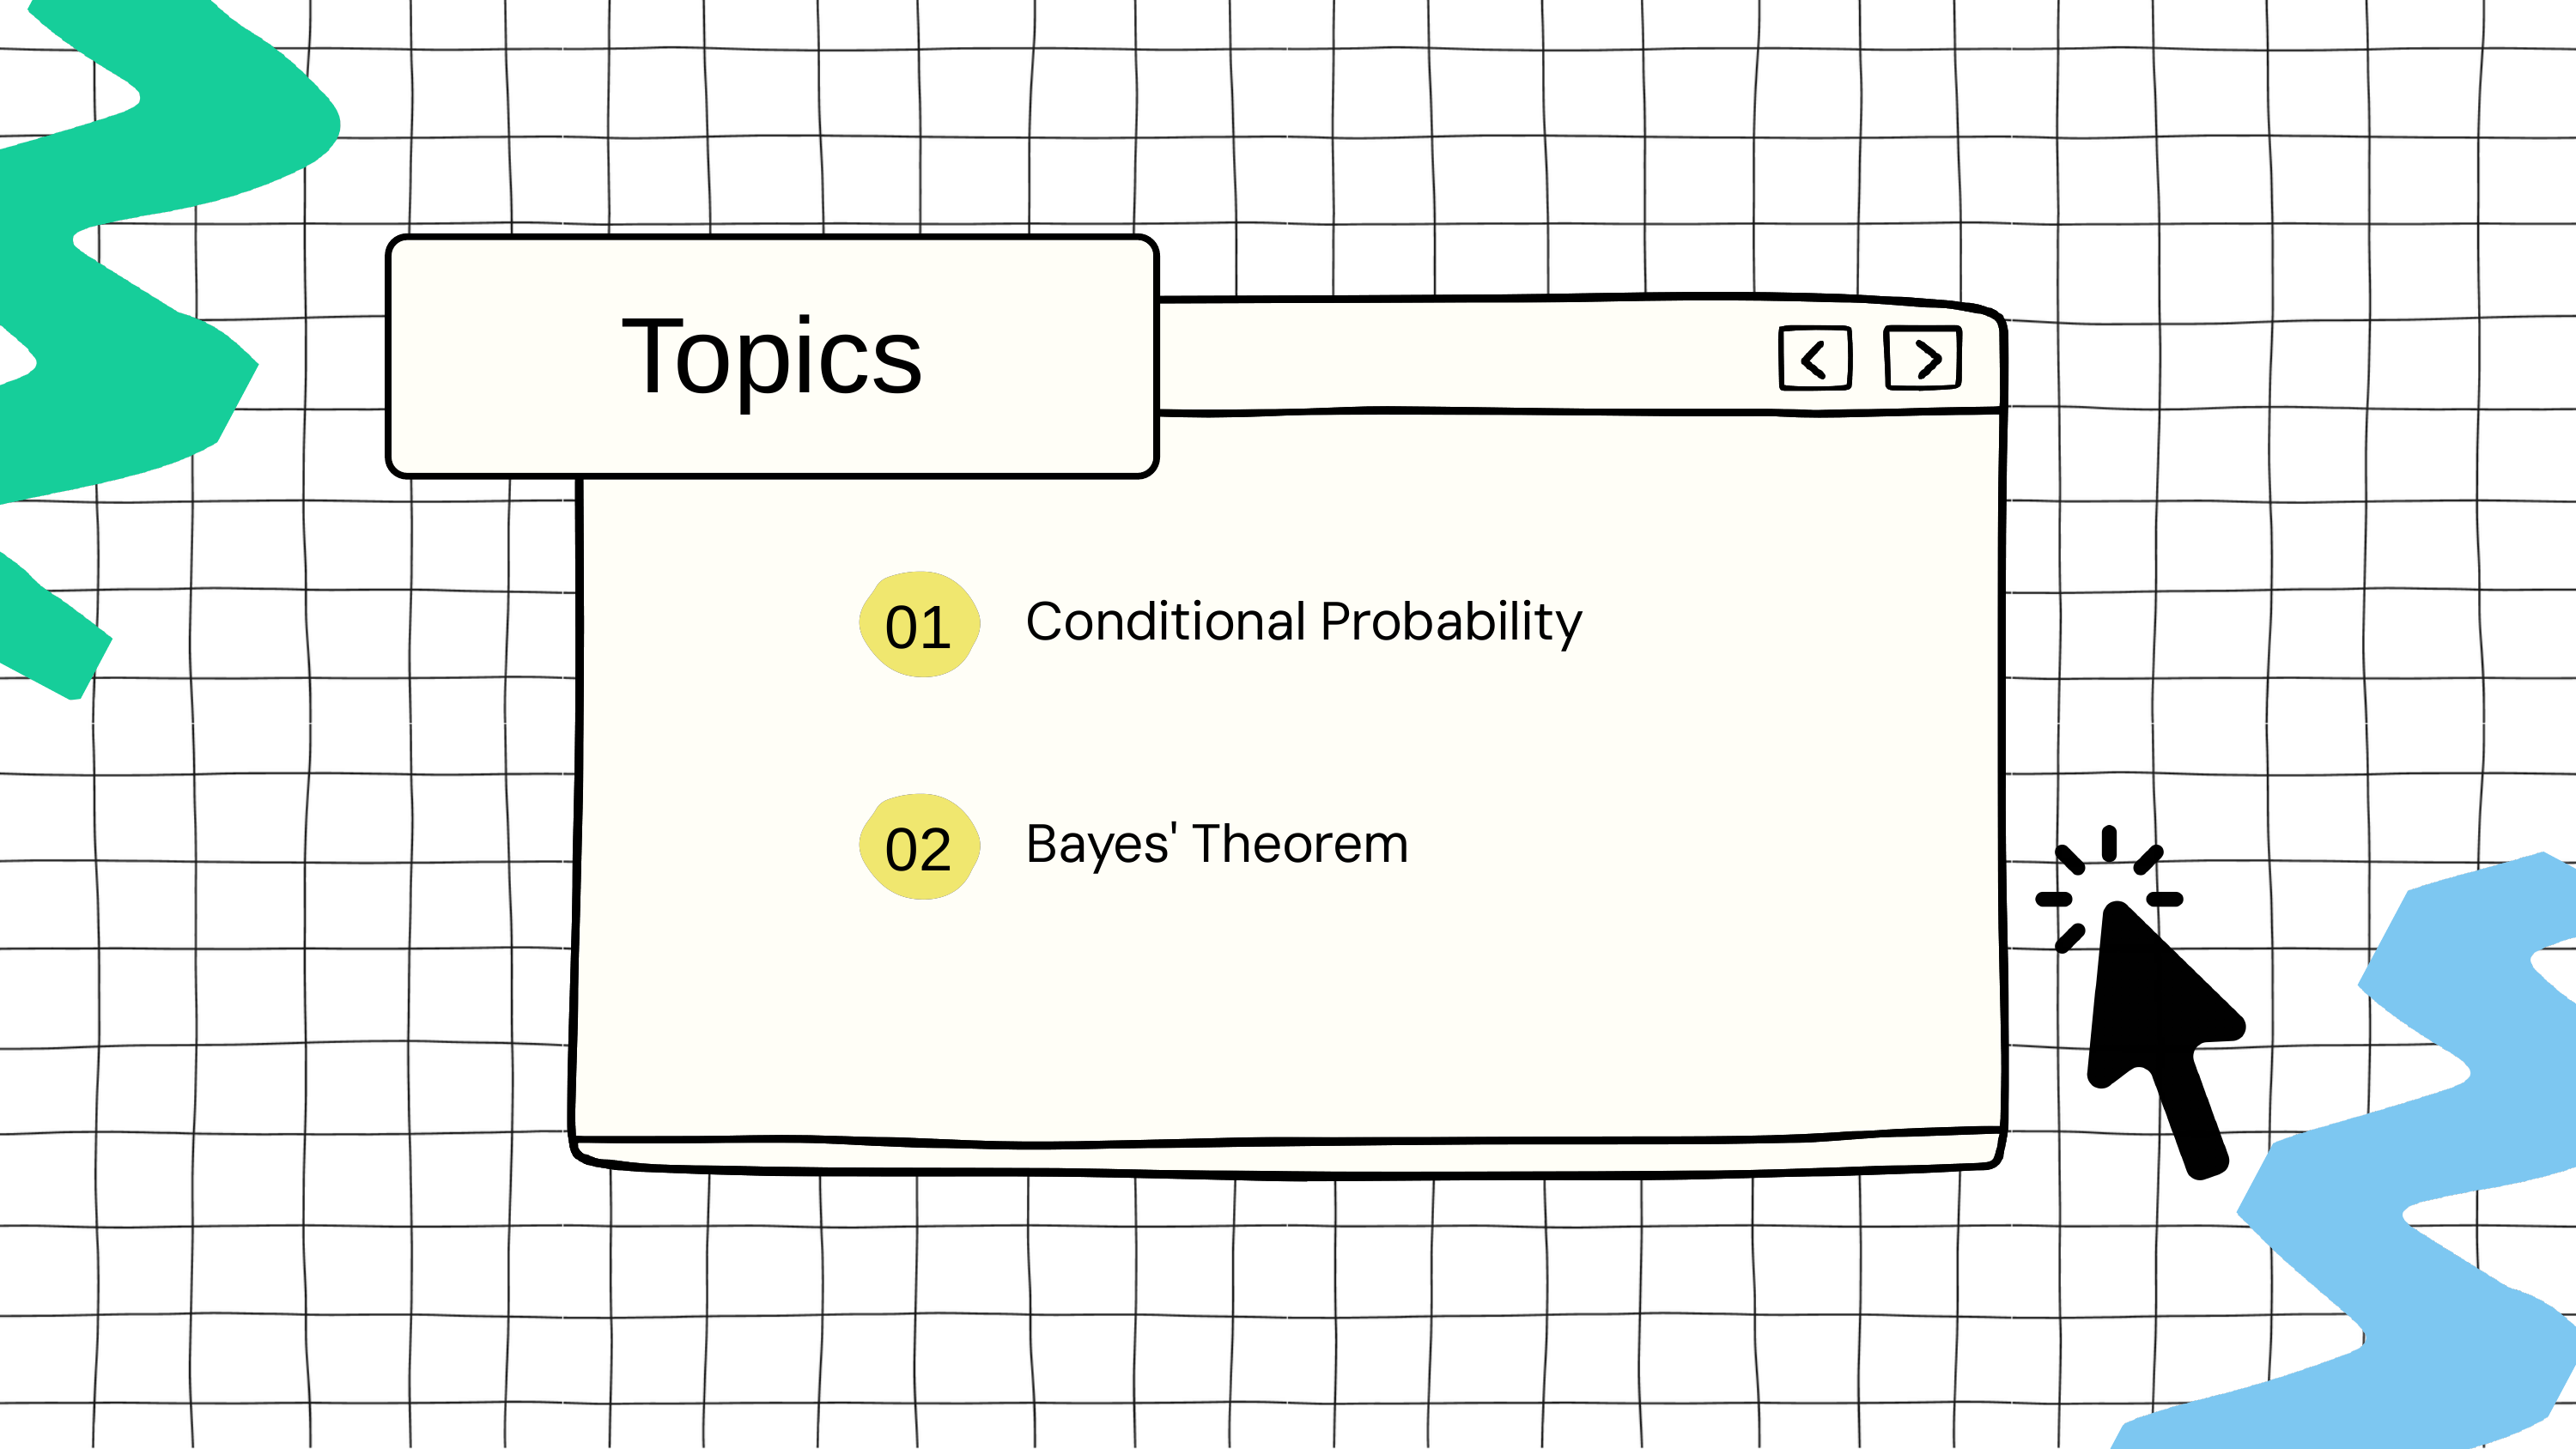

Topics

01
Conditional Probability

02
Bayes' Theorem